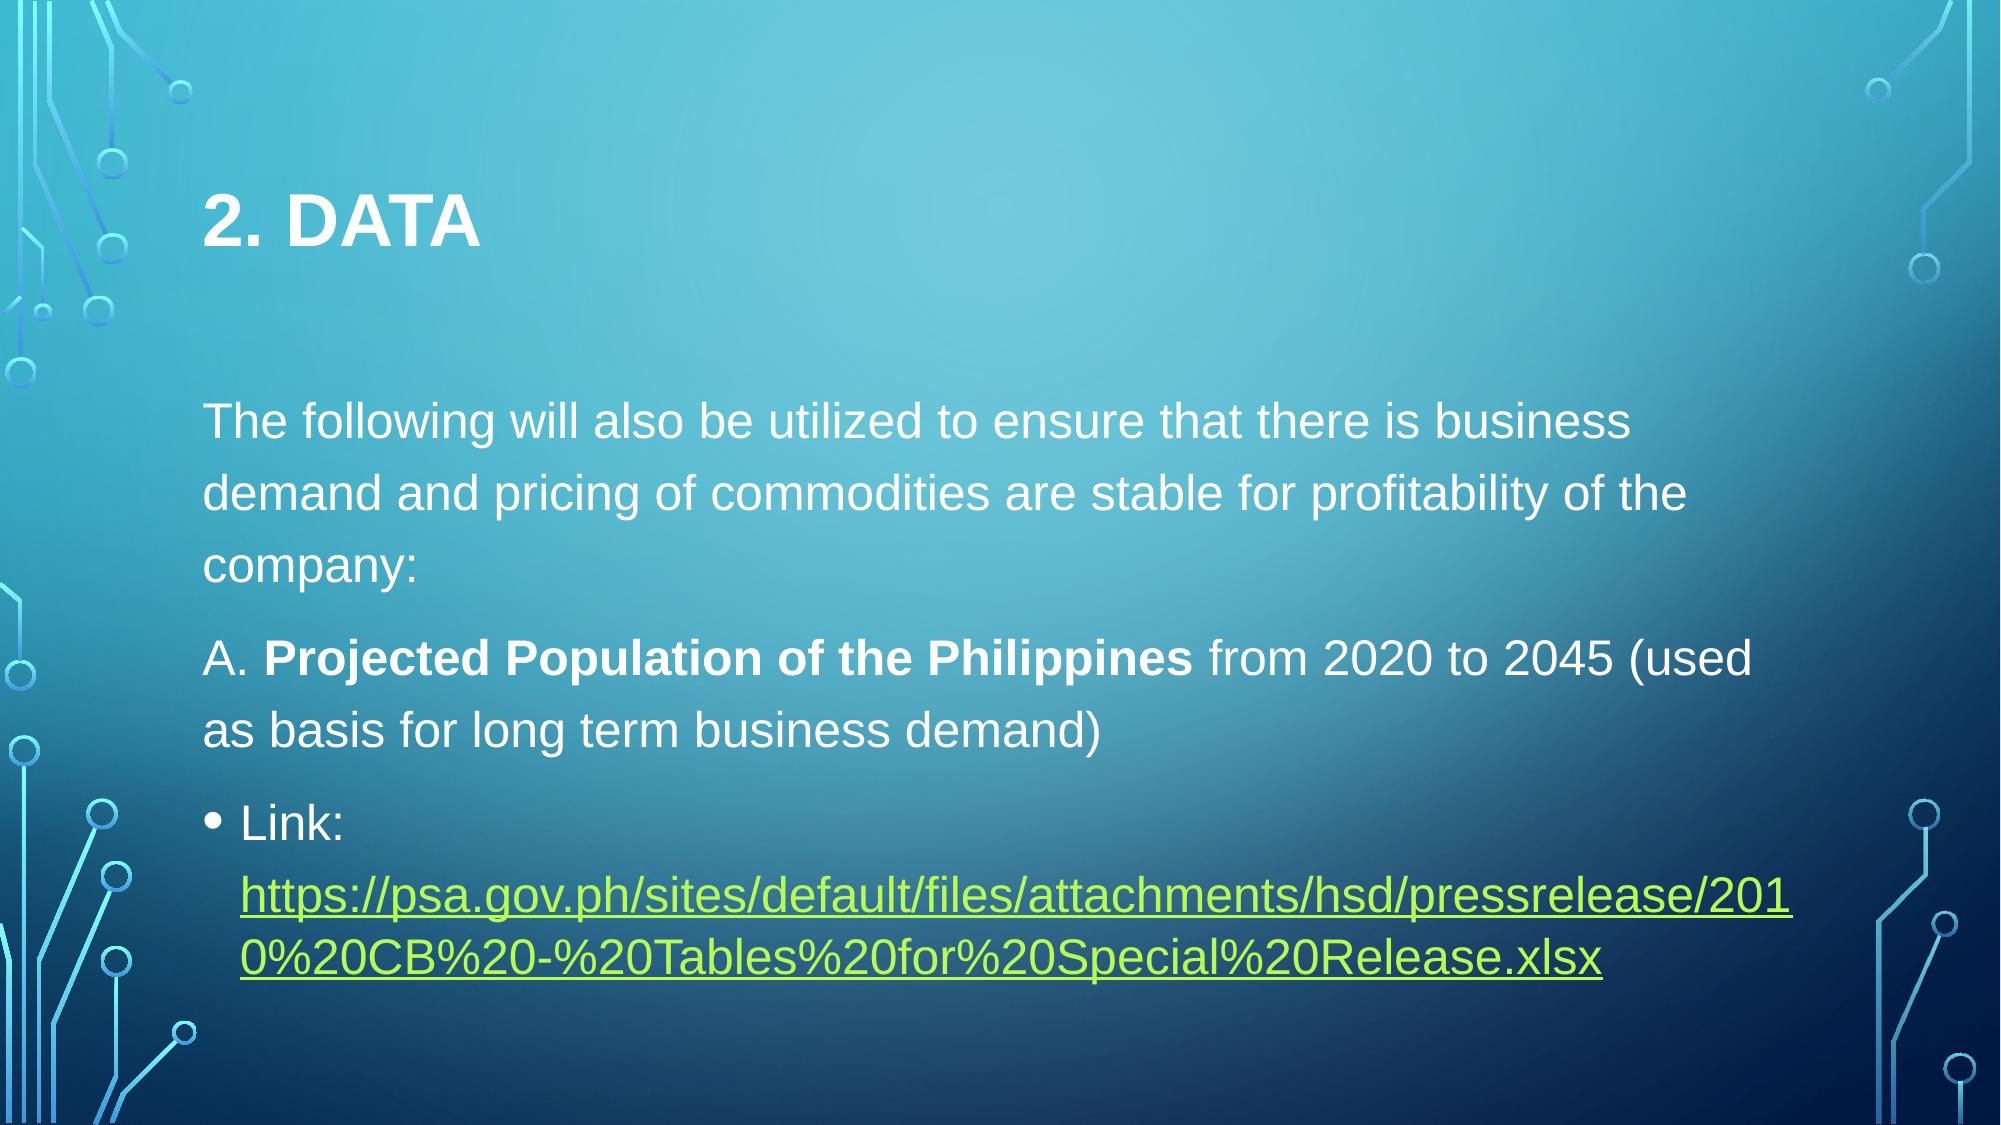

# 2. Data
The following will also be utilized to ensure that there is business demand and pricing of commodities are stable for profitability of the company:
A. Projected Population of the Philippines from 2020 to 2045 (used as basis for long term business demand)
Link: https://psa.gov.ph/sites/default/files/attachments/hsd/pressrelease/2010%20CB%20-%20Tables%20for%20Special%20Release.xlsx